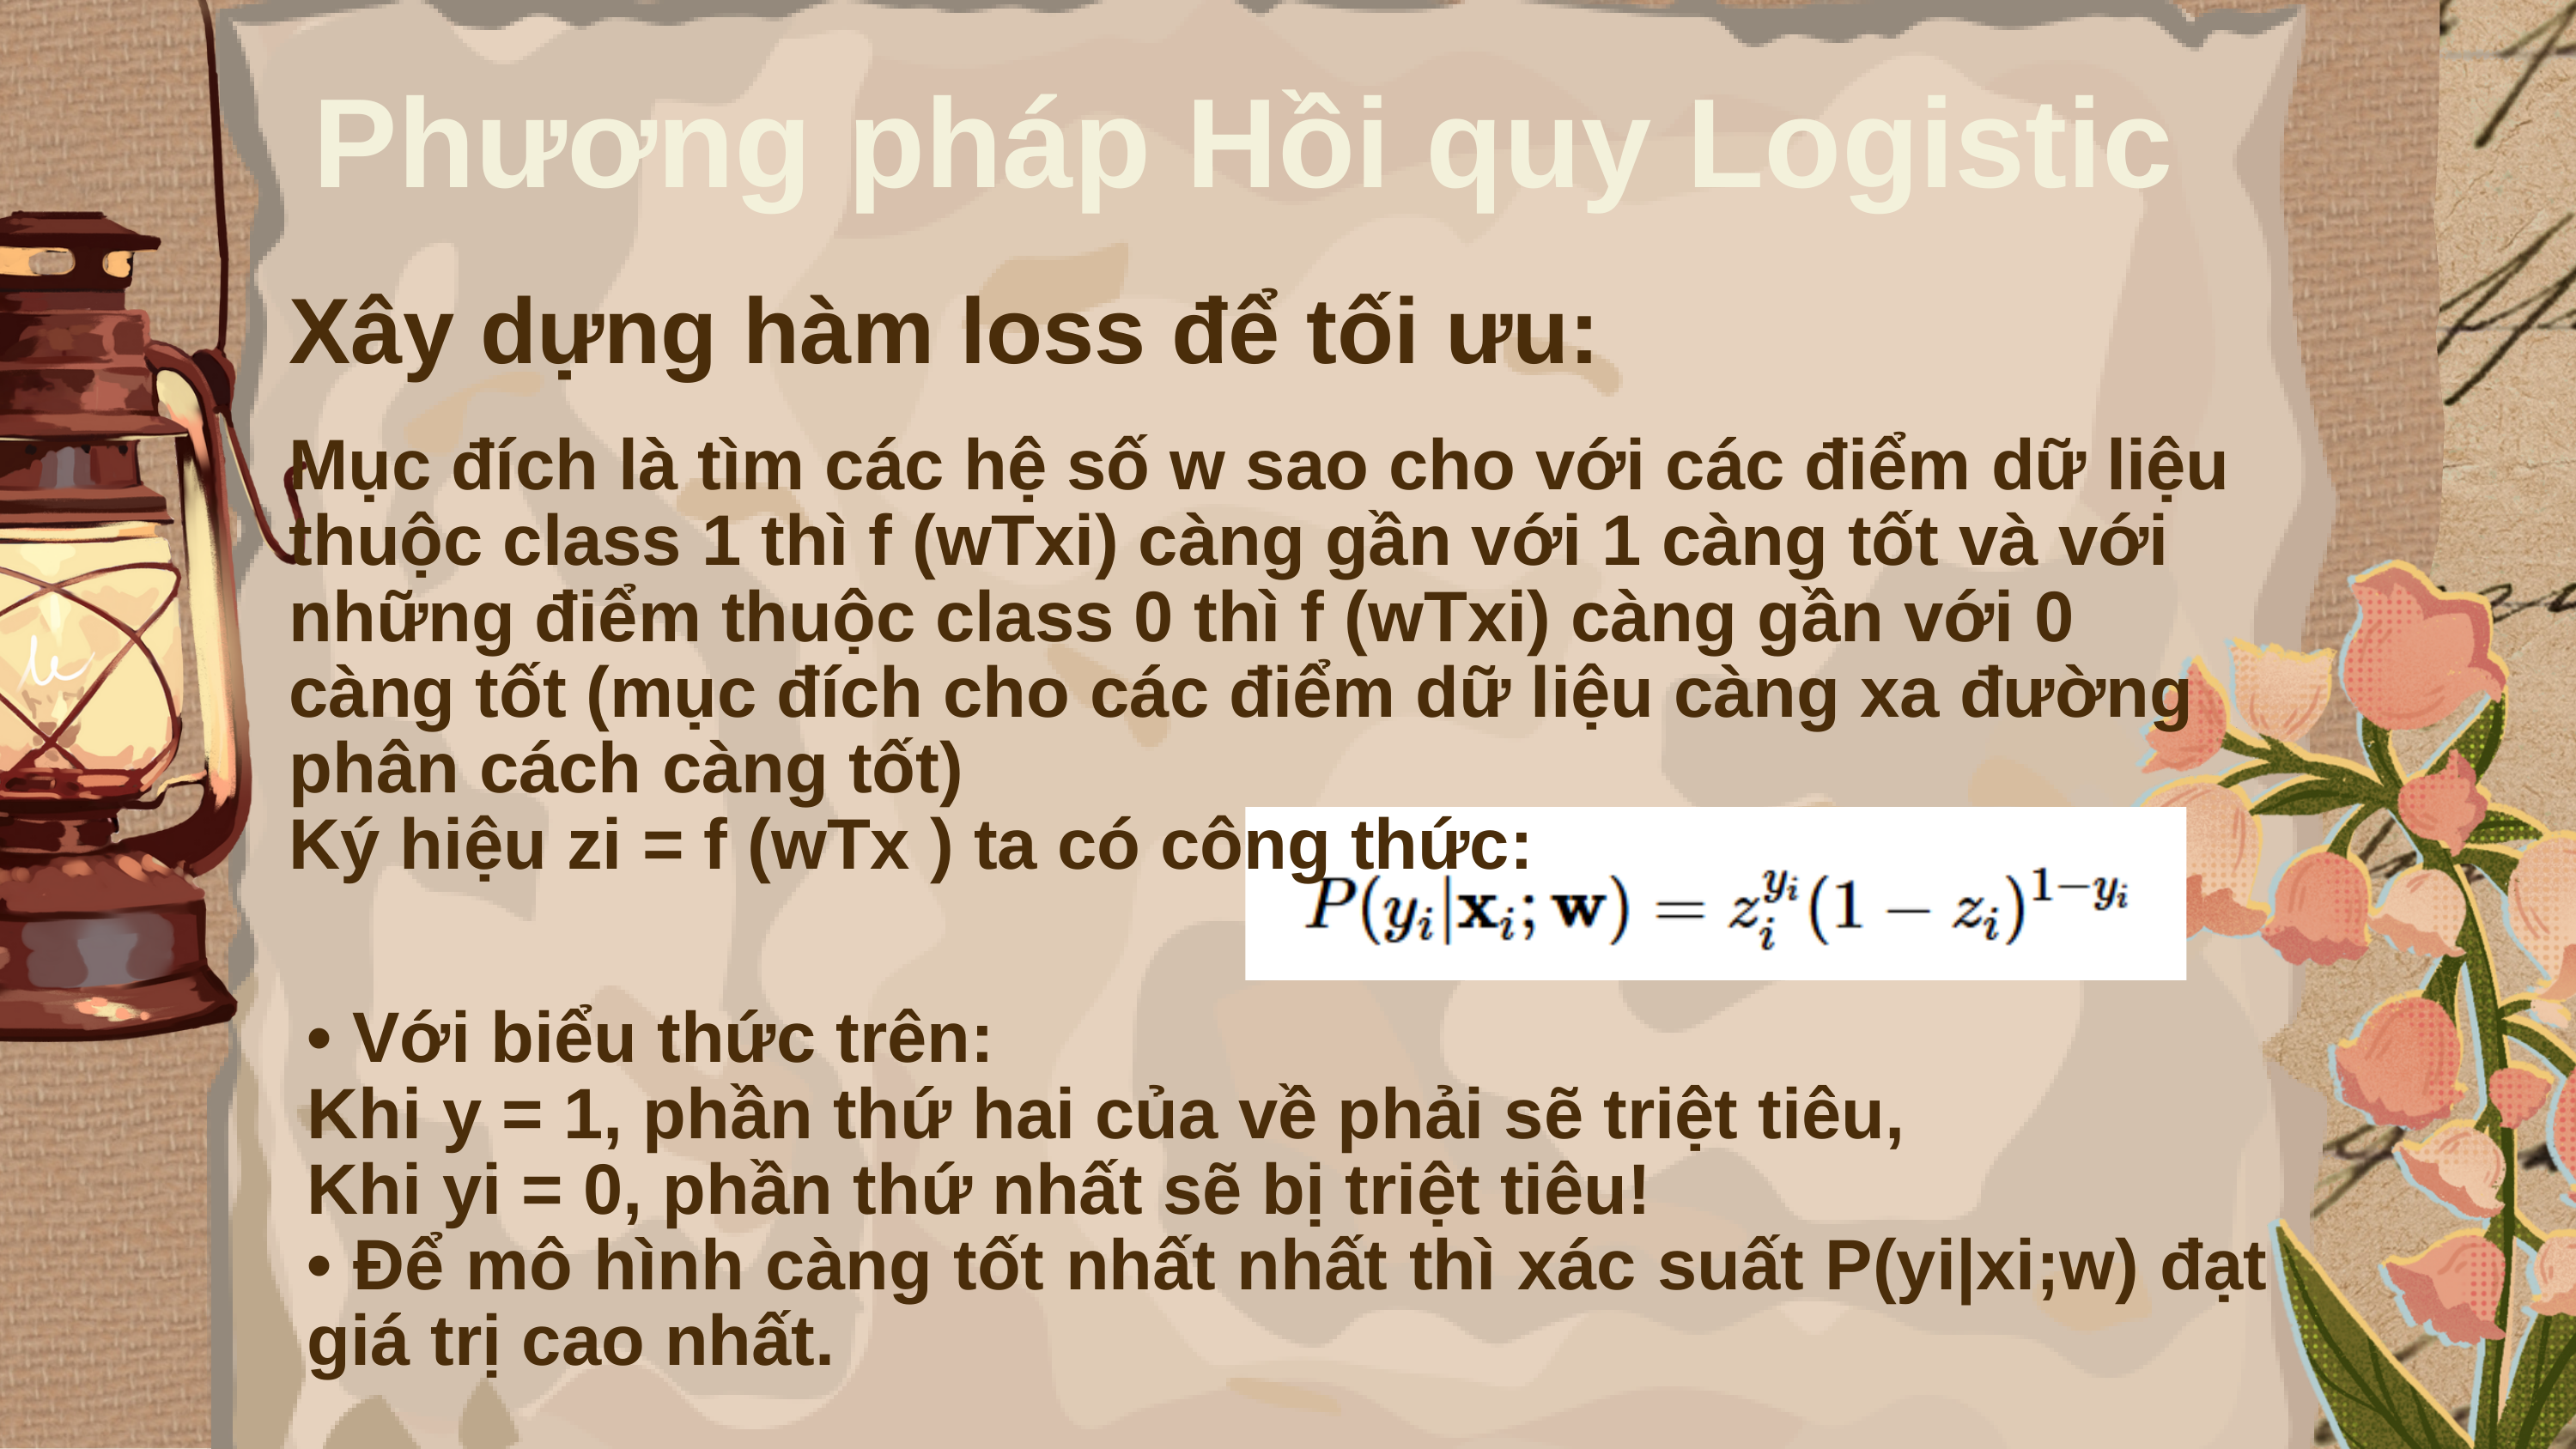

Phương pháp Hồi quy Logistic
Xây dựng hàm loss để tối ưu:
Mục đích là tìm các hệ số w sao cho với các điểm dữ liệu thuộc class 1 thì f (wTxi) càng gần với 1 càng tốt và với những điểm thuộc class 0 thì f (wTxi) càng gần với 0 càng tốt (mục đích cho các điểm dữ liệu càng xa đường phân cách càng tốt)
Ký hiệu zi = f (wTx ) ta có công thức:

• Với biểu thức trên:
Khi y = 1, phần thứ hai của về phải sẽ triệt tiêu,
Khi yi = 0, phần thứ nhất sẽ bị triệt tiêu!
• Để mô hình càng tốt nhất nhất thì xác suất P(yi|xi;w) đạt giá trị cao nhất.